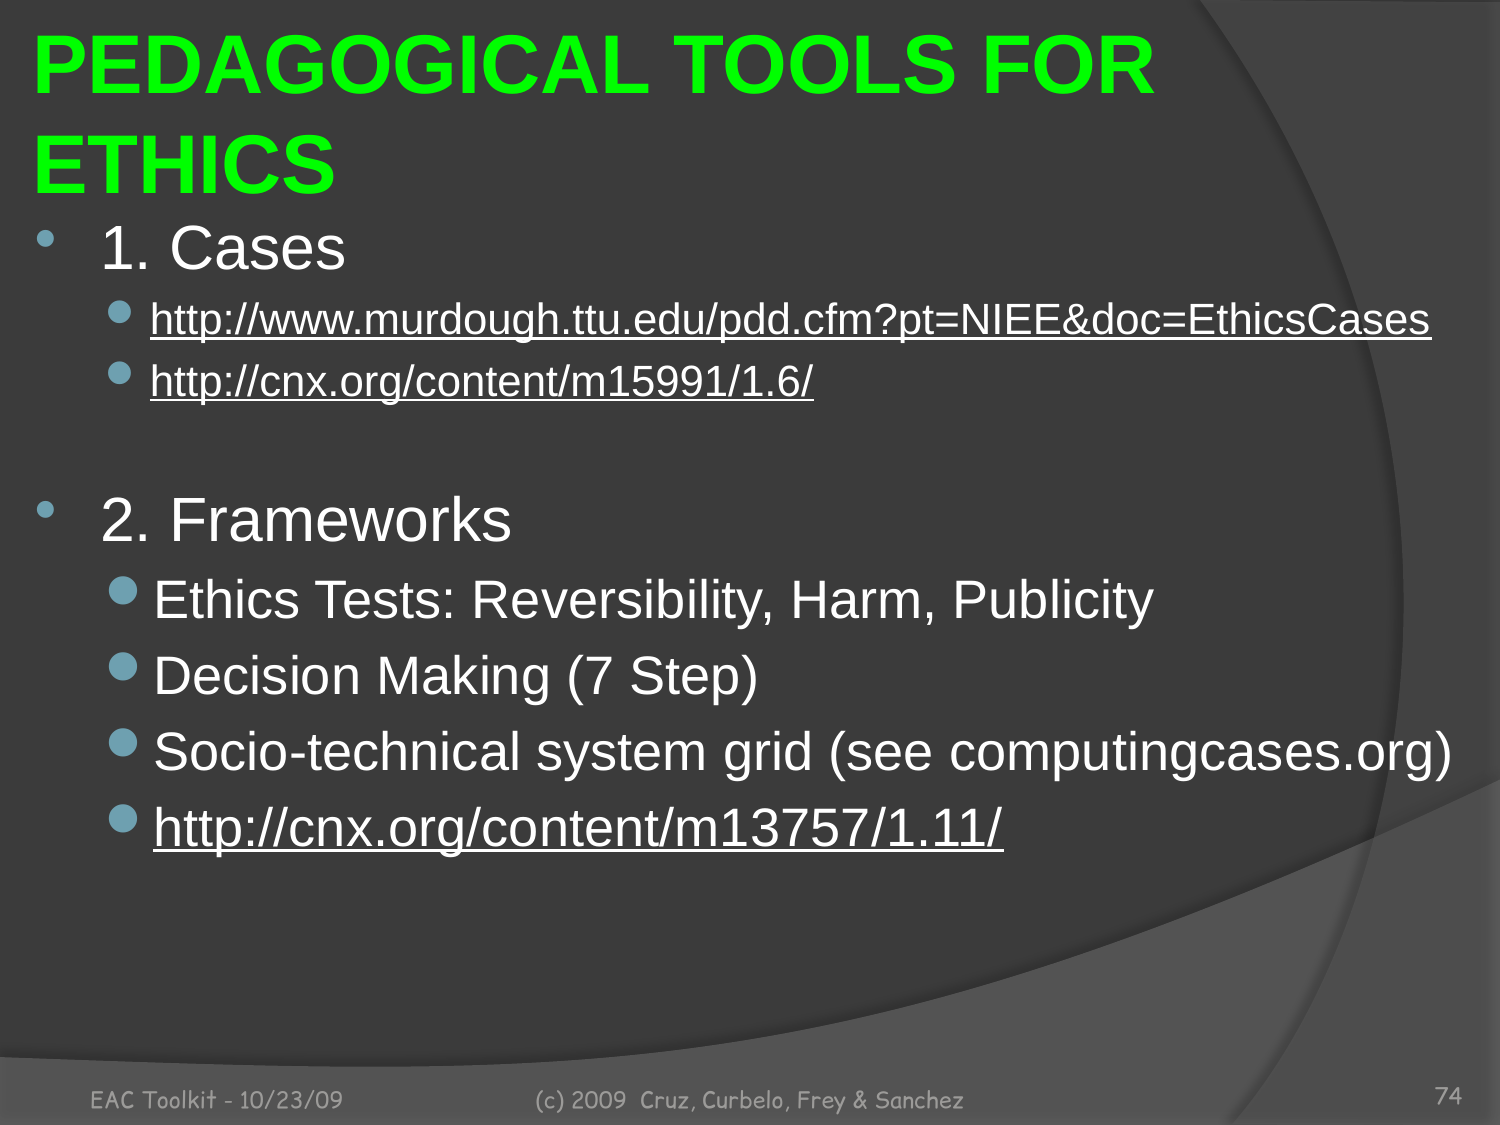

# Pedagogical Tools for Ethics
1. Cases
http://www.murdough.ttu.edu/pdd.cfm?pt=NIEE&doc=EthicsCases
http://cnx.org/content/m15991/1.6/

2. Frameworks
Ethics Tests: Reversibility, Harm, Publicity
Decision Making (7 Step)
Socio-technical system grid (see computingcases.org)
http://cnx.org/content/m13757/1.11/

EAC Toolkit - 10/23/09
(c) 2009  Cruz, Curbelo, Frey & Sanchez
74